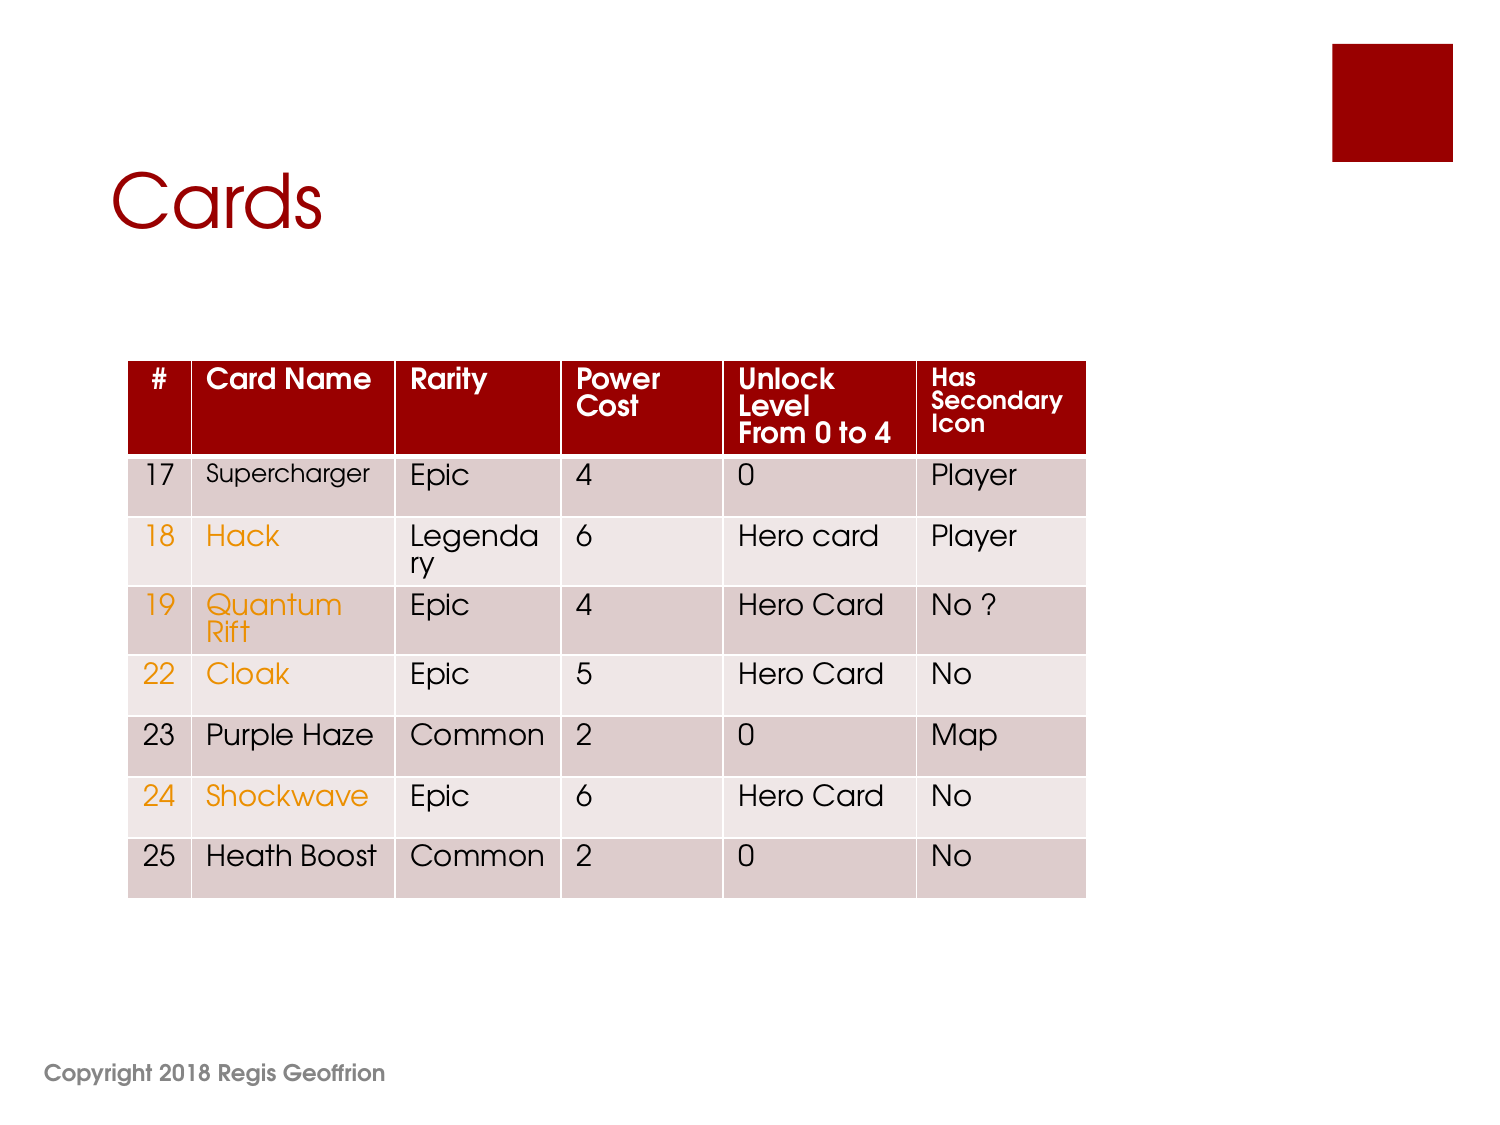

# Cards
| # | Card Name | Rarity | Power Cost | Unlock Level From 0 to 4 | Has Secondary Icon |
| --- | --- | --- | --- | --- | --- |
| 17 | Supercharger | Epic | 4 | 0 | Player |
| 18 | Hack | Legendary | 6 | Hero card | Player |
| 19 | Quantum Rift | Epic | 4 | Hero Card | No ? |
| 22 | Cloak | Epic | 5 | Hero Card | No |
| 23 | Purple Haze | Common | 2 | 0 | Map |
| 24 | Shockwave | Epic | 6 | Hero Card | No |
| 25 | Heath Boost | Common | 2 | 0 | No |
Copyright 2018 Regis Geoffrion